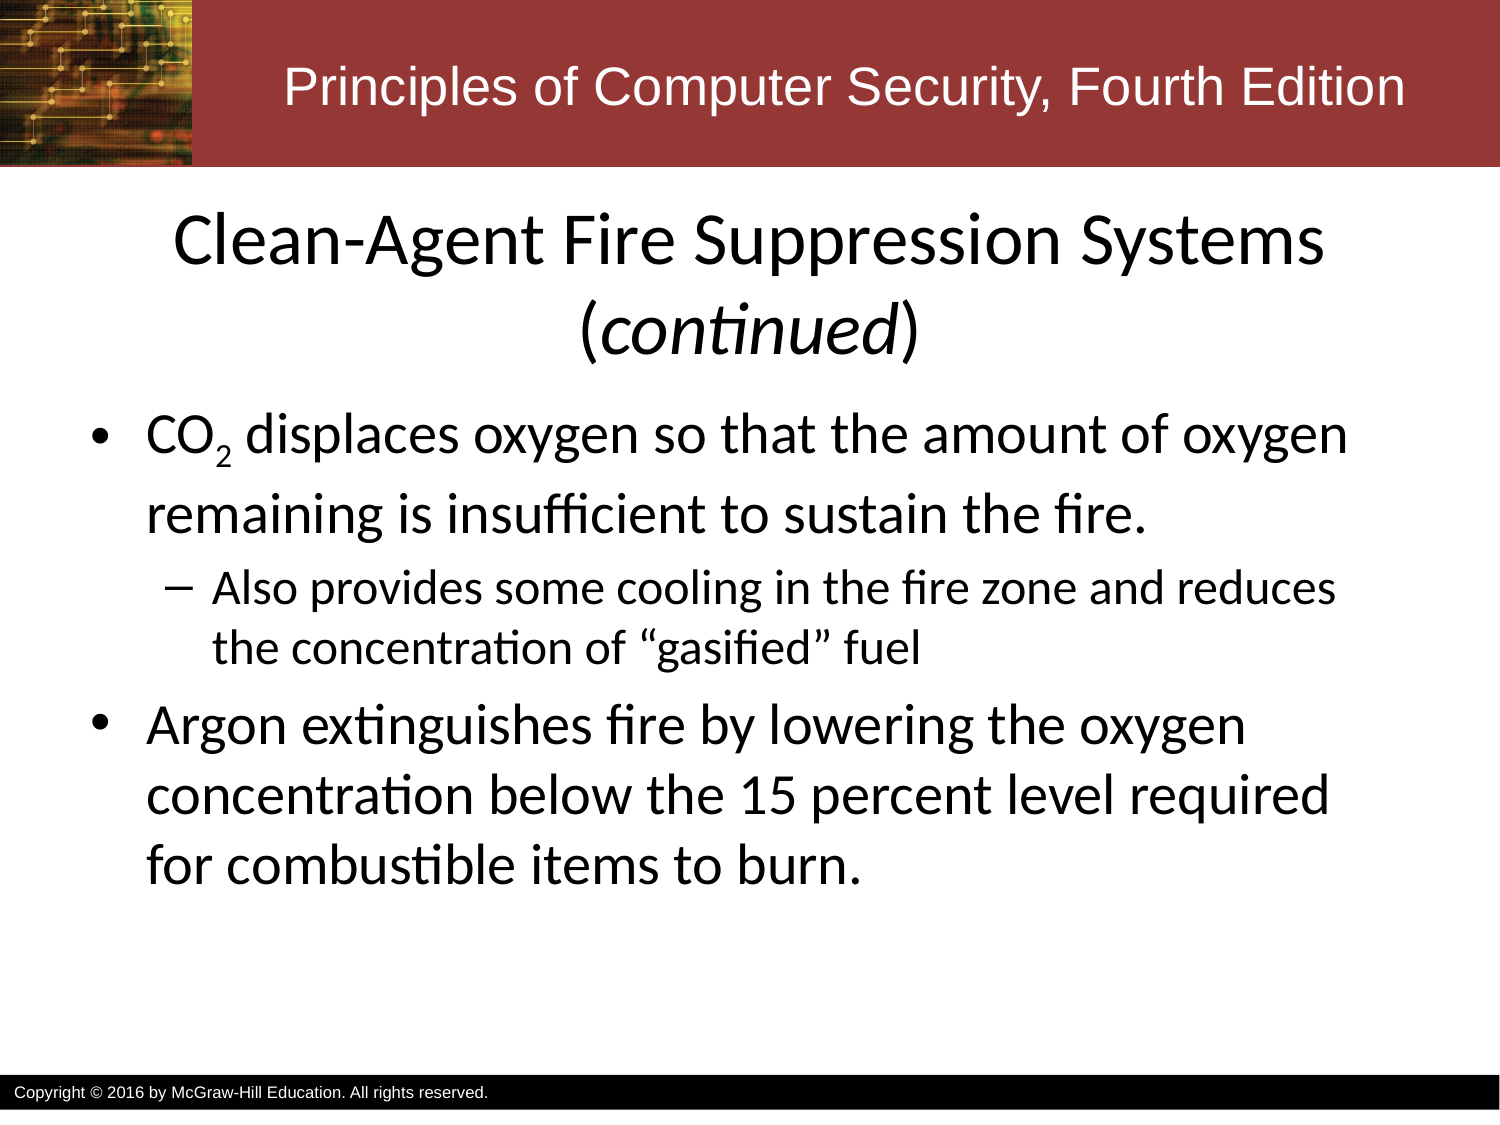

# Clean-Agent Fire Suppression Systems (continued)
CO2 displaces oxygen so that the amount of oxygen remaining is insufficient to sustain the fire.
Also provides some cooling in the fire zone and reduces the concentration of “gasified” fuel
Argon extinguishes fire by lowering the oxygen concentration below the 15 percent level required for combustible items to burn.